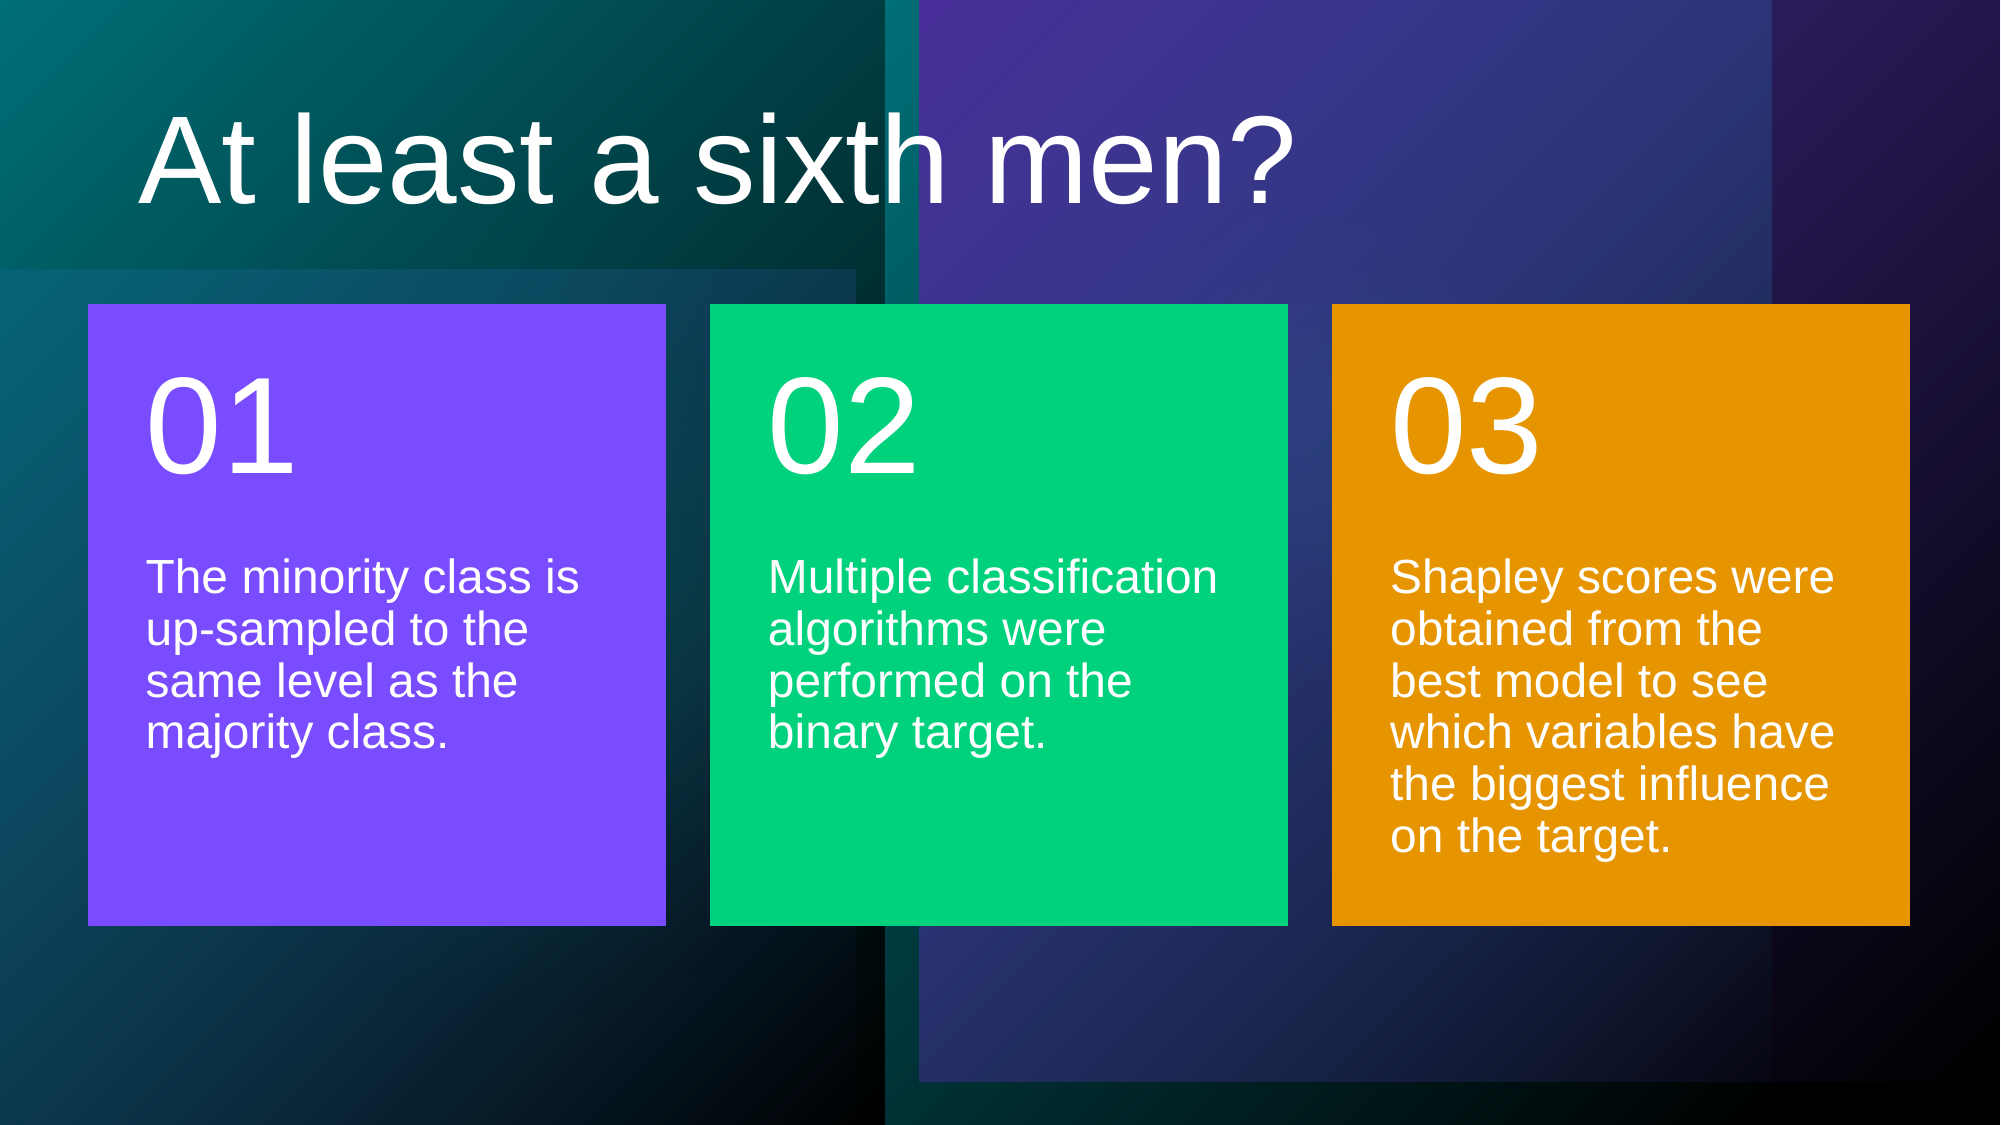

# At least a sixth men?
The minority class is up-sampled to the same level as the majority class.
01
Multiple classification algorithms were performed on the binary target.
02
Shapley scores were obtained from the best model to see which variables have the biggest influence on the target.
03